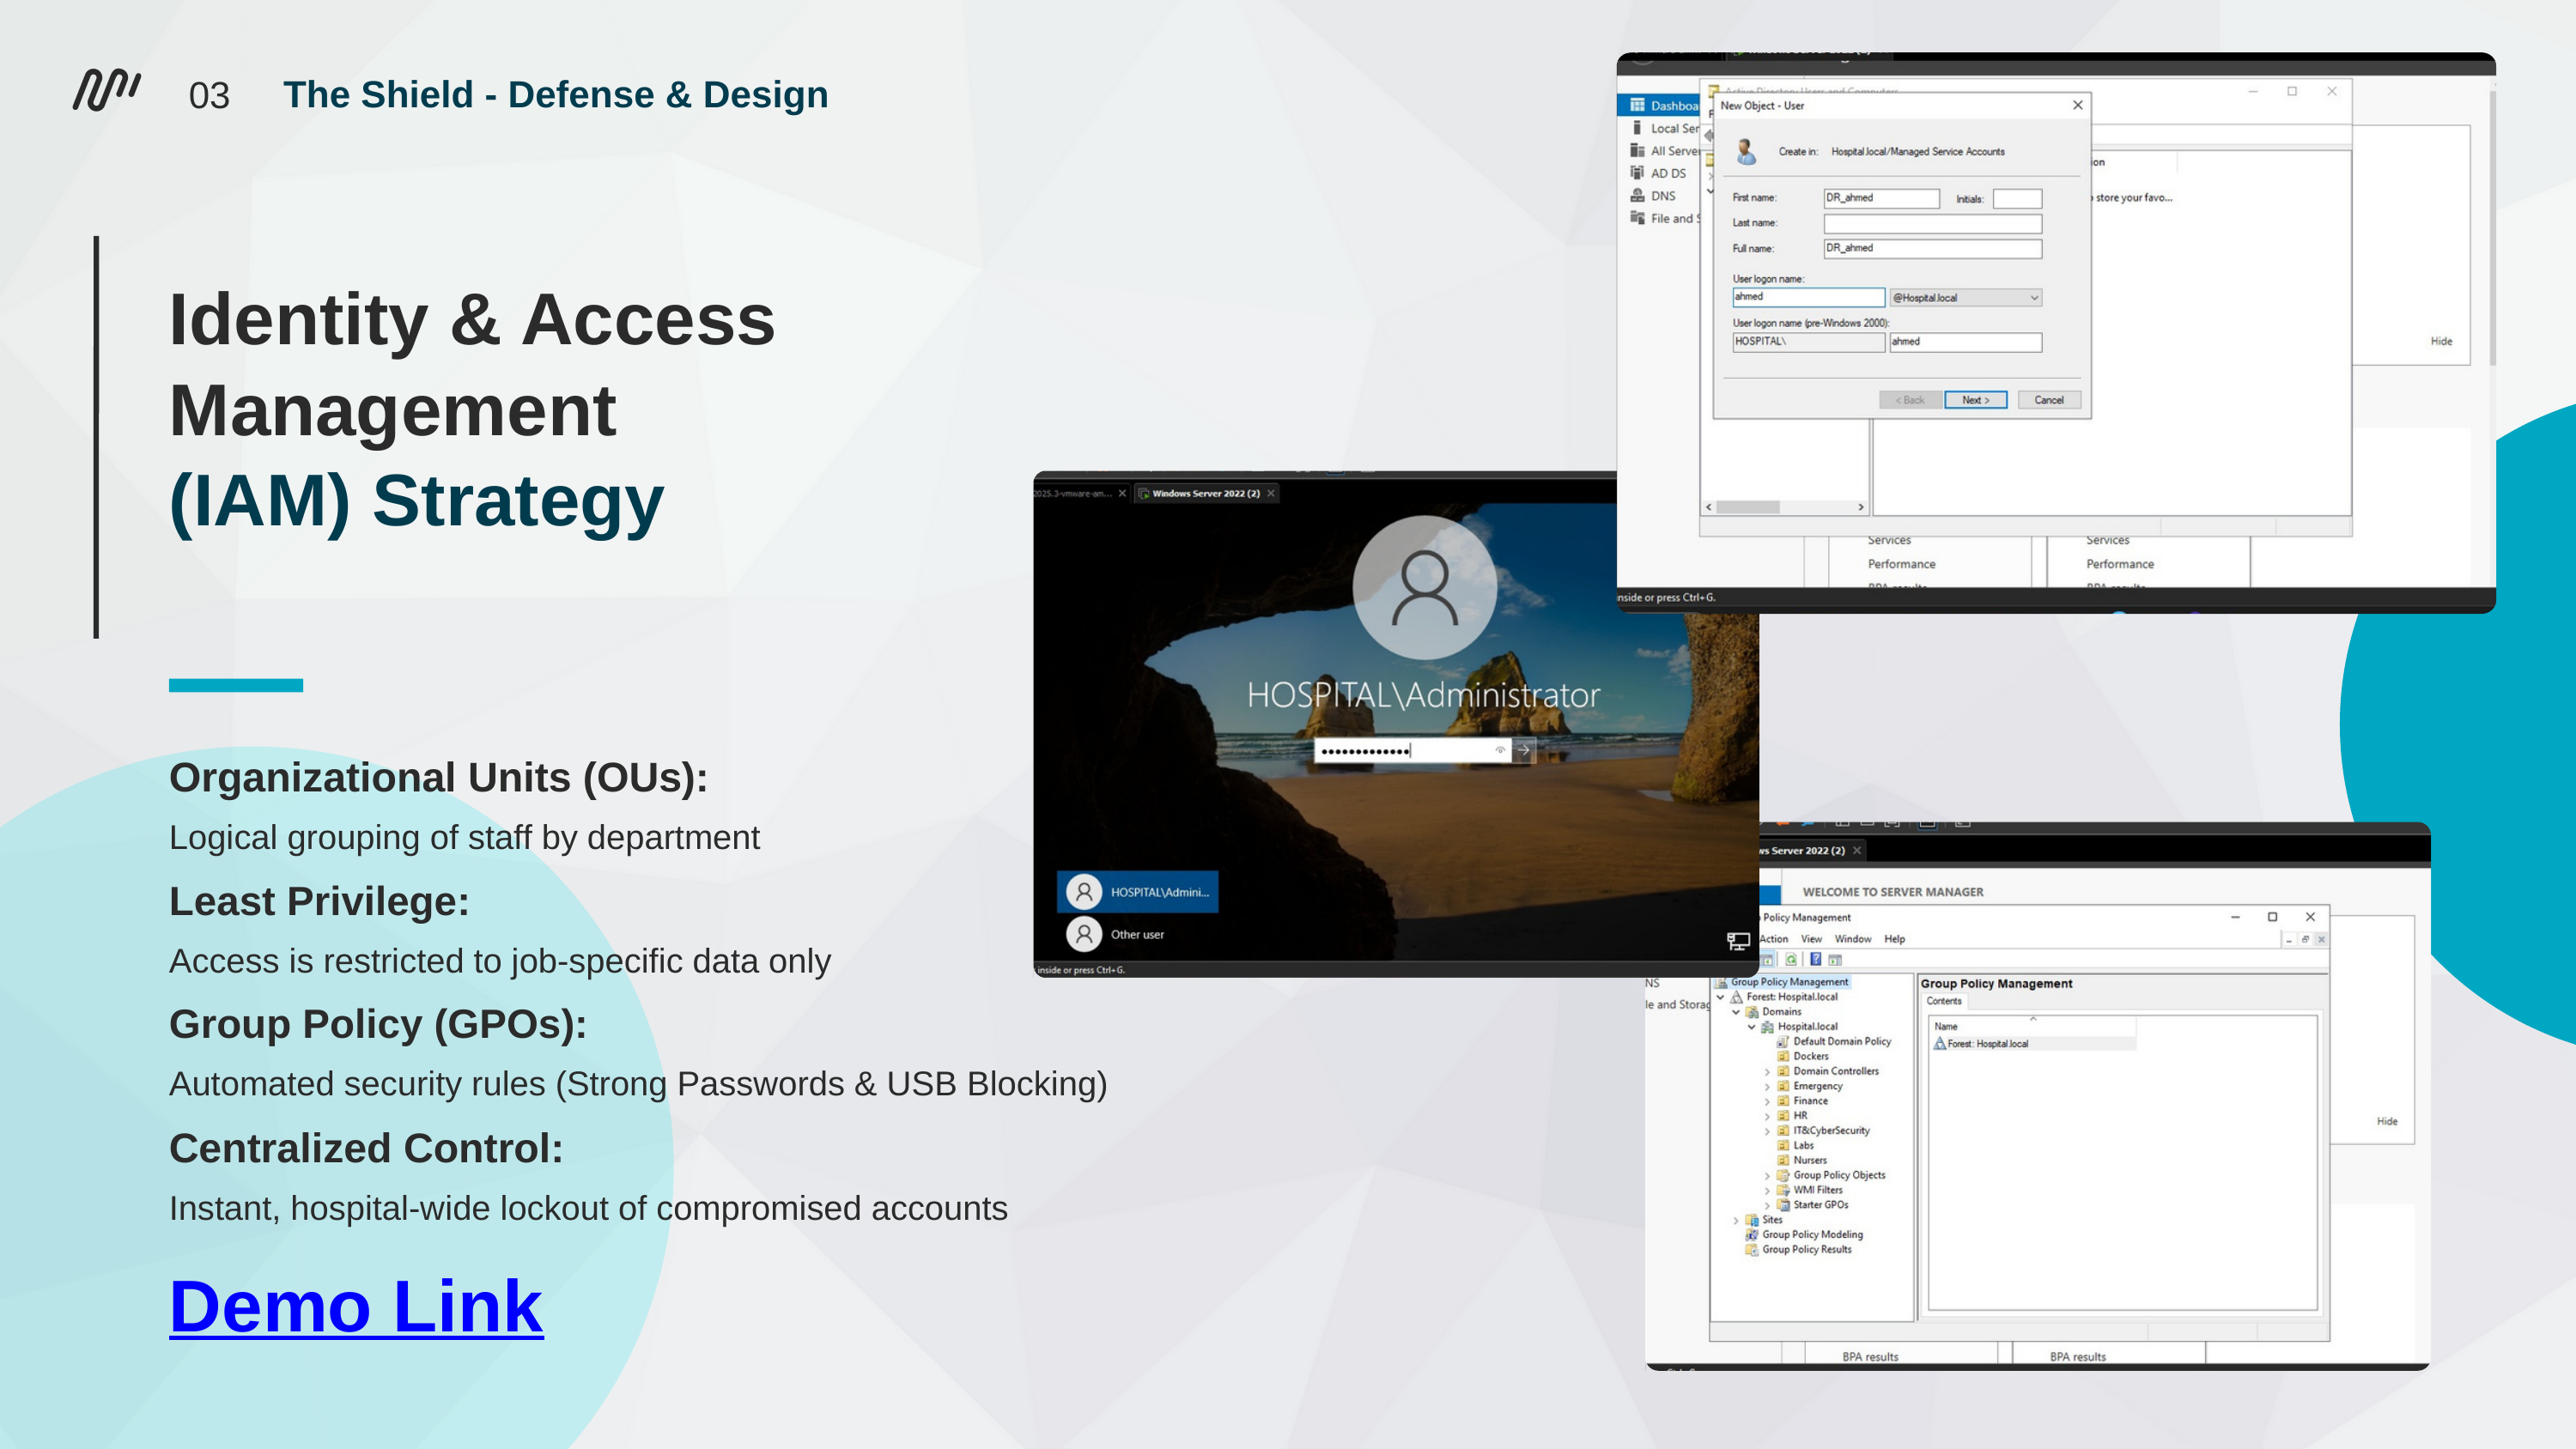

The Shield - Defense & Design
03

Identity & Access Management
(IAM) Strategy

Organizational Units (OUs):
Logical grouping of staff by department
Least Privilege:
Access is restricted to job-specific data only
Group Policy (GPOs):
Automated security rules (Strong Passwords & USB Blocking)
Centralized Control:
Instant, hospital-wide lockout of compromised accounts

Demo Link